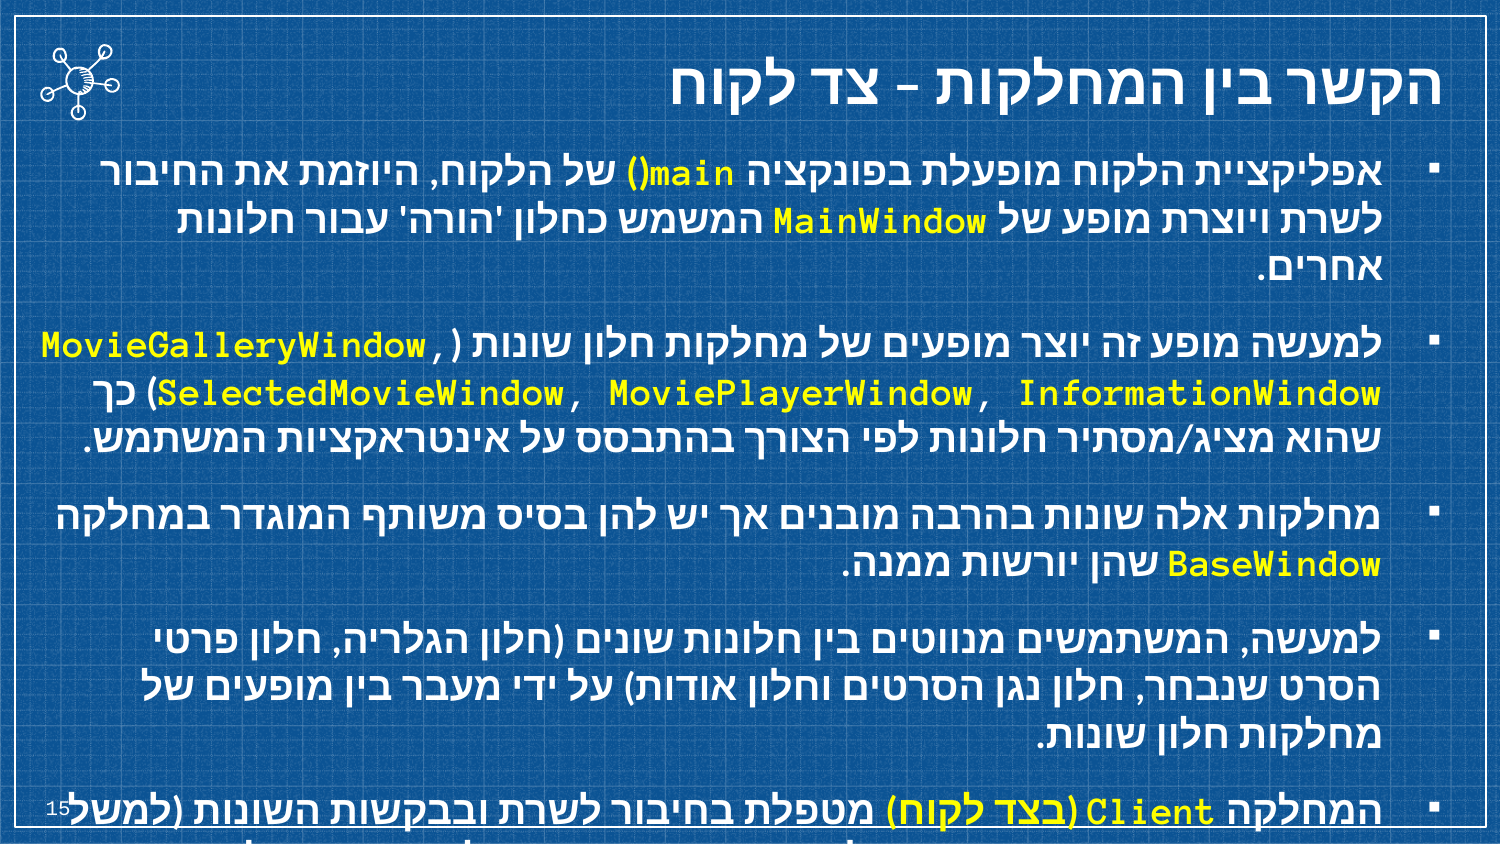

הקשר בין המחלקות – צד לקוח

אפליקציית הלקוח מופעלת בפונקציה main() של הלקוח, היוזמת את החיבור לשרת ויוצרת מופע של MainWindow המשמש כחלון 'הורה' עבור חלונות אחרים.
למעשה מופע זה יוצר מופעים של מחלקות חלון שונות (MovieGalleryWindow, SelectedMovieWindow, MoviePlayerWindow, InformationWindow) כך שהוא מציג/מסתיר חלונות לפי הצורך בהתבסס על אינטראקציות המשתמש.
מחלקות אלה שונות בהרבה מובנים אך יש להן בסיס משותף המוגדר במחלקה BaseWindow שהן יורשות ממנה.
למעשה, המשתמשים מנווטים בין חלונות שונים (חלון הגלריה, חלון פרטי הסרט שנבחר, חלון נגן הסרטים וחלון אודות) על ידי מעבר בין מופעים של מחלקות חלון שונות.
המחלקה Client (בצד לקוח) מטפלת בחיבור לשרת ובבקשות השונות (למשל בקשת נתוני הסרטים הזמינים לצפייה, מה שמאפשר למשתמשים לבחור ולהזרים לצפייה סרטים).
15